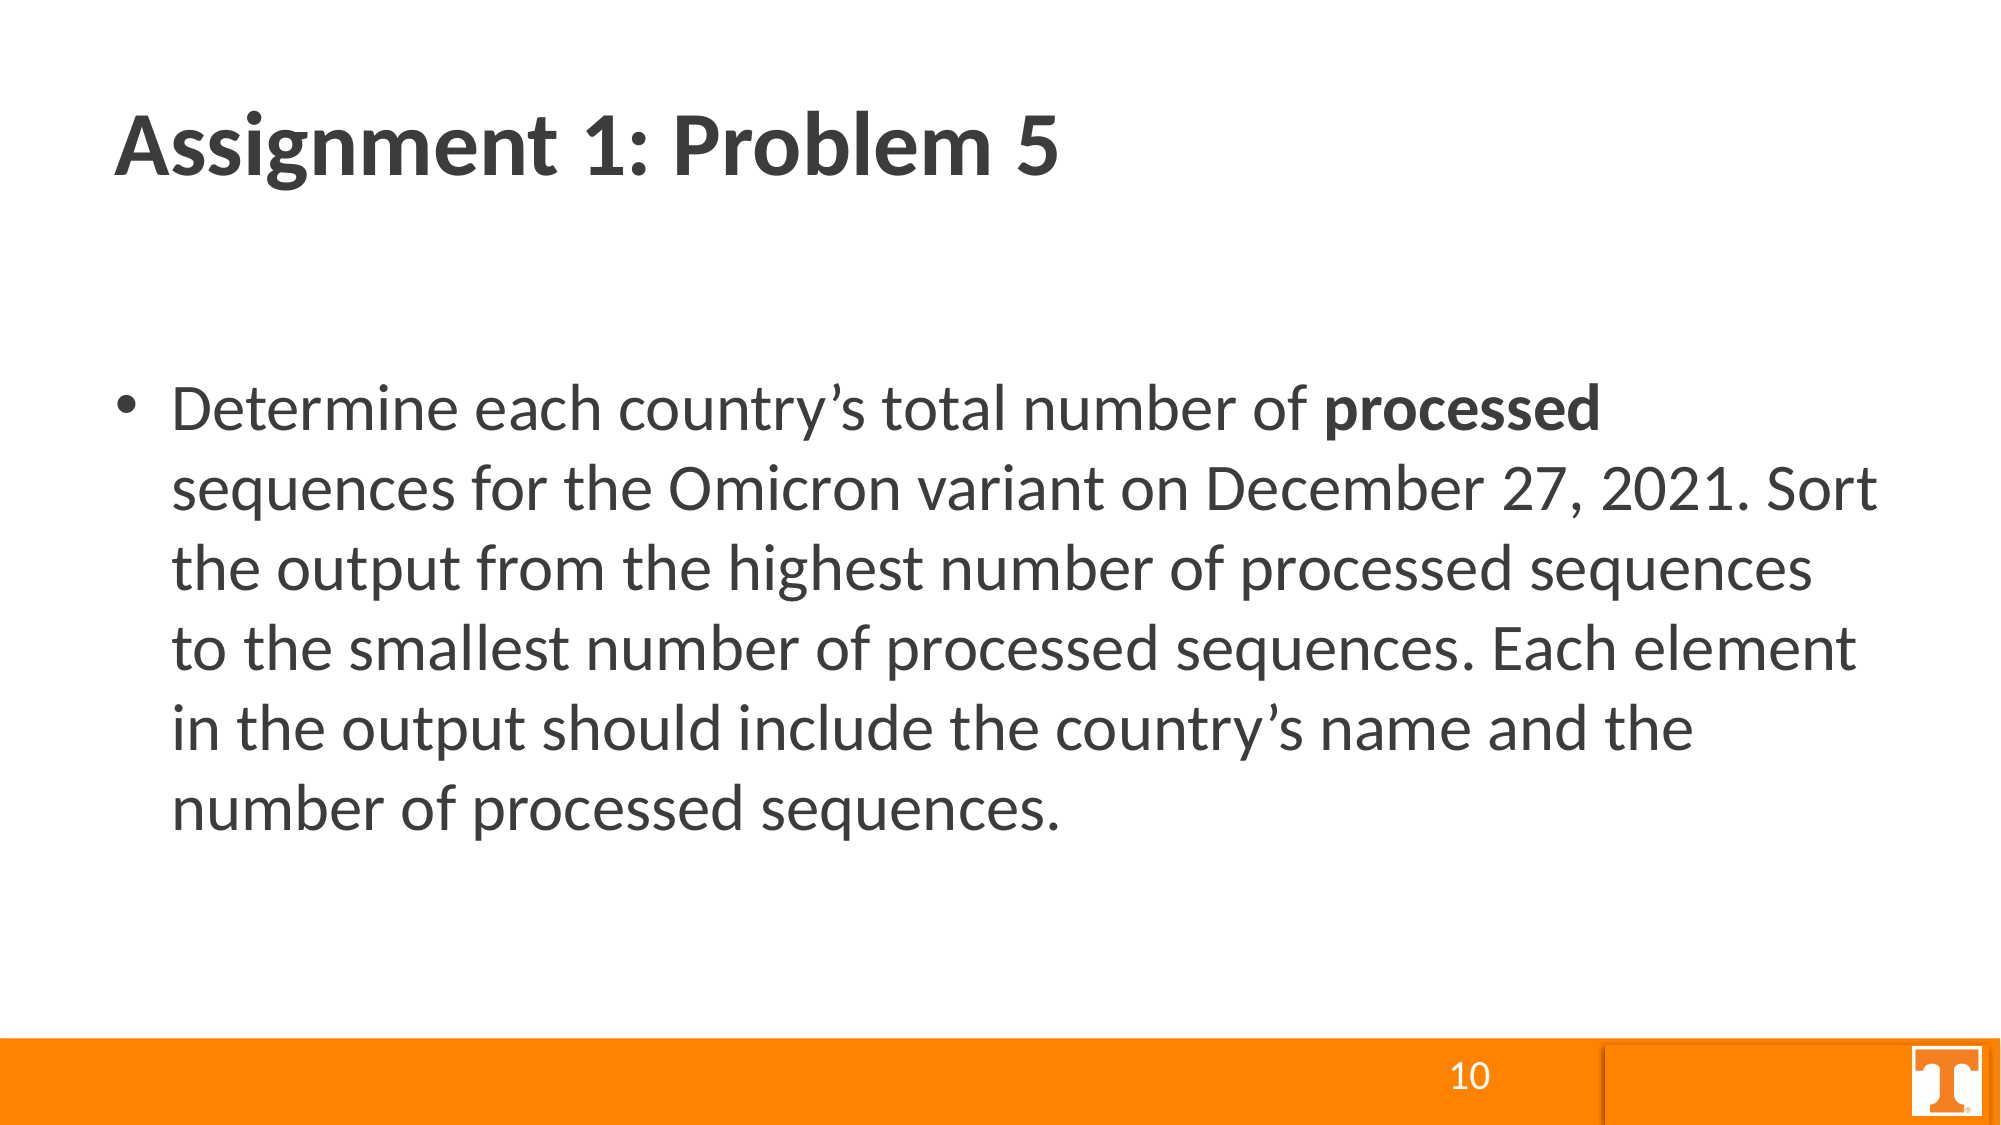

# Assignment 1: Problem 5

Determine each country’s total number of processed sequences for the Omicron variant on December 27, 2021. Sort the output from the highest number of processed sequences to the smallest number of processed sequences. Each element in the output should include the country’s name and the number of processed sequences.

10